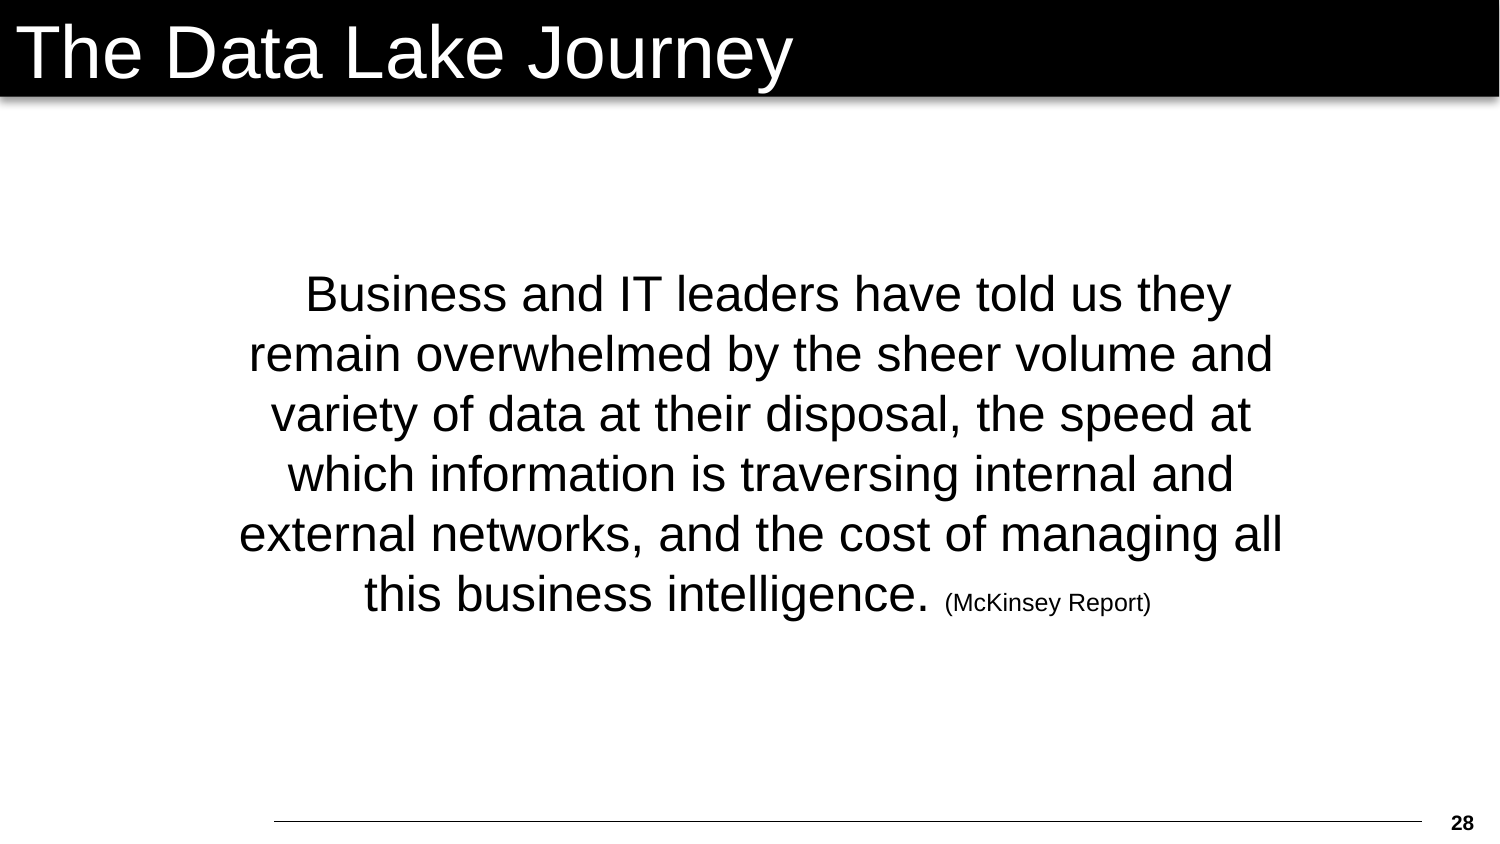

# The Data Lake Journey
 Business and IT leaders have told us they remain overwhelmed by the sheer volume and variety of data at their disposal, the speed at which information is traversing internal and external networks, and the cost of managing all this business intelligence. (McKinsey Report)
28